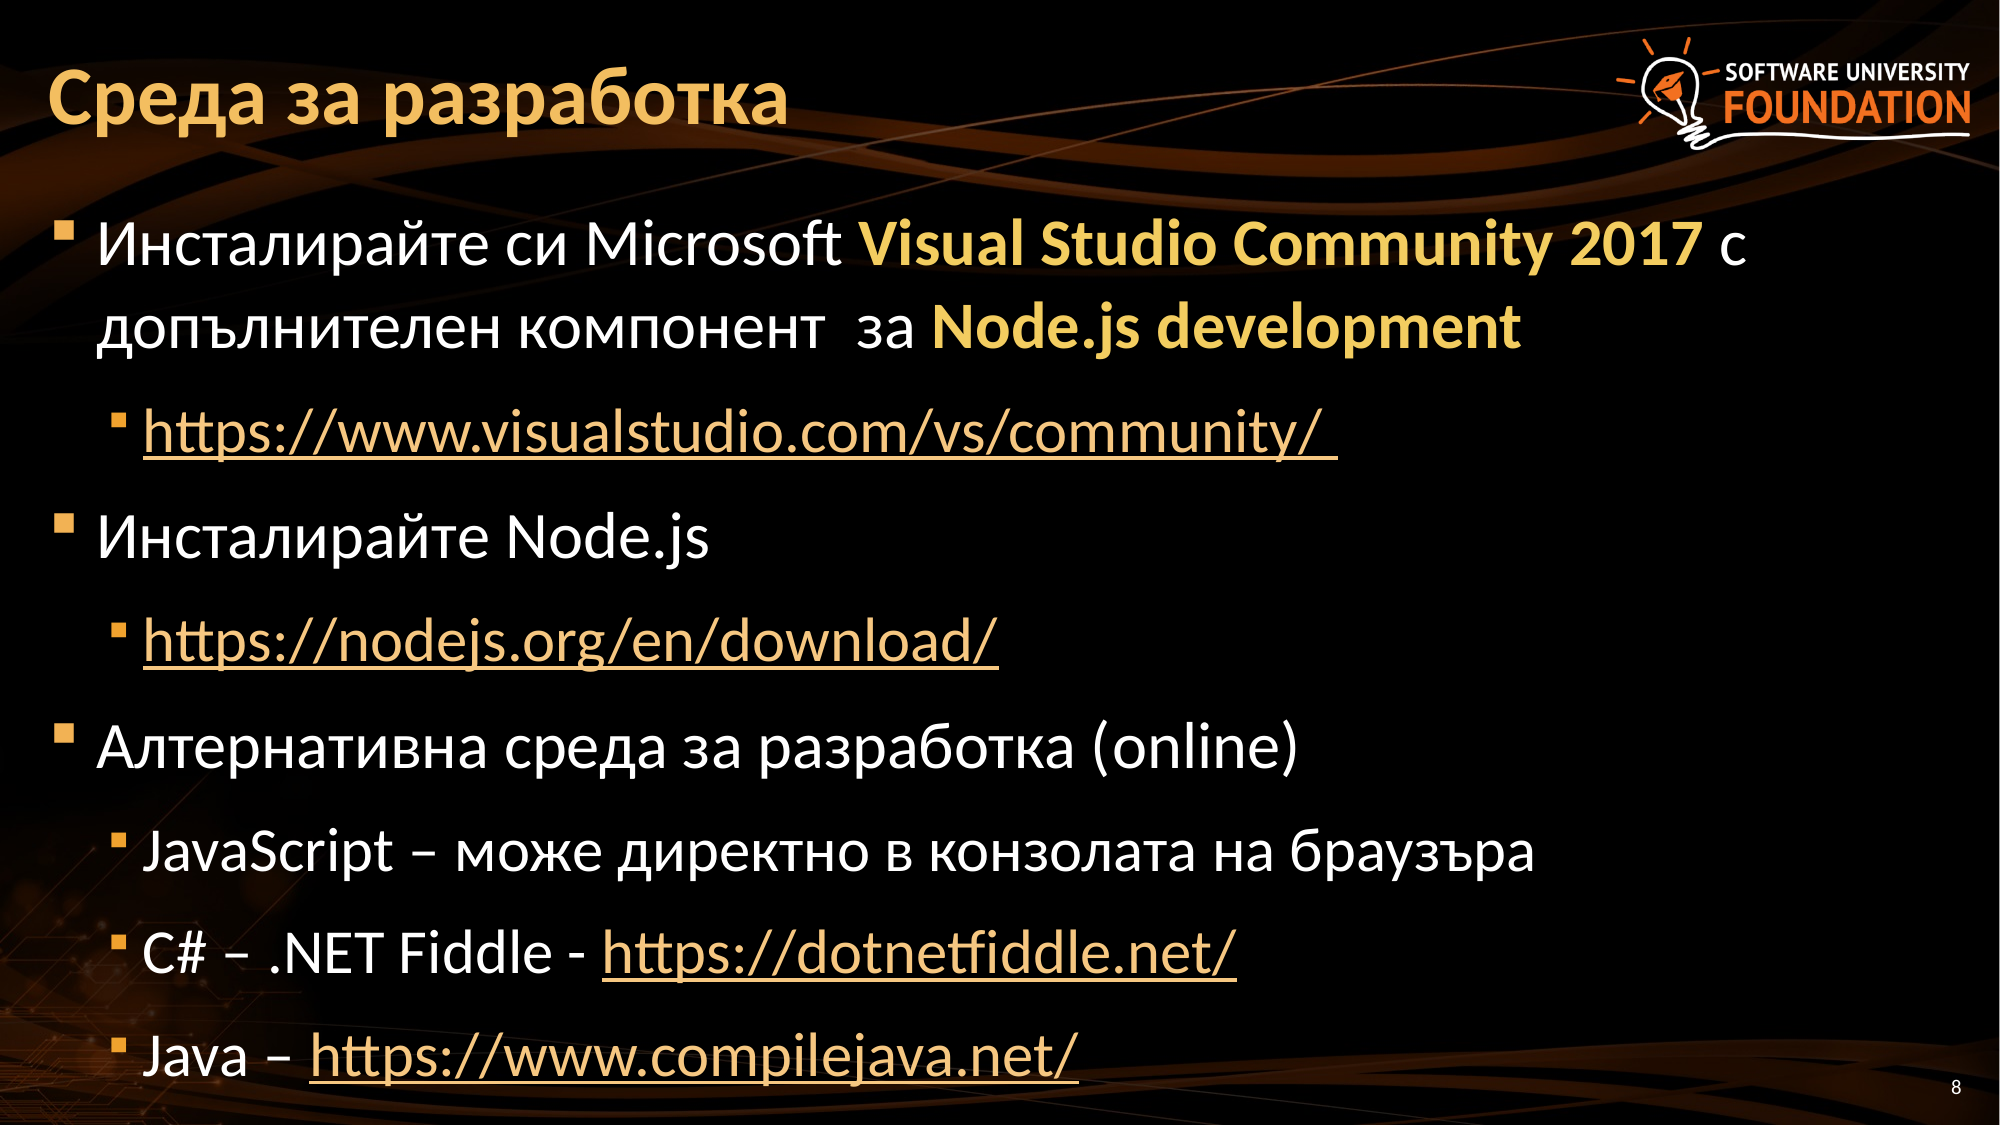

# Среда за разработка
Инсталирайте си Microsoft Visual Studio Community 2017 с допълнителен компонент  за Node.js development
https://www.visualstudio.com/vs/community/
Инсталирайте Node.js
https://nodejs.org/en/download/
Алтернативна среда за разработка (online)
JavaScript – може директно в конзолата на браузъра
C# – .NET Fiddle - https://dotnetfiddle.net/
Java – https://www.compilejava.net/
8